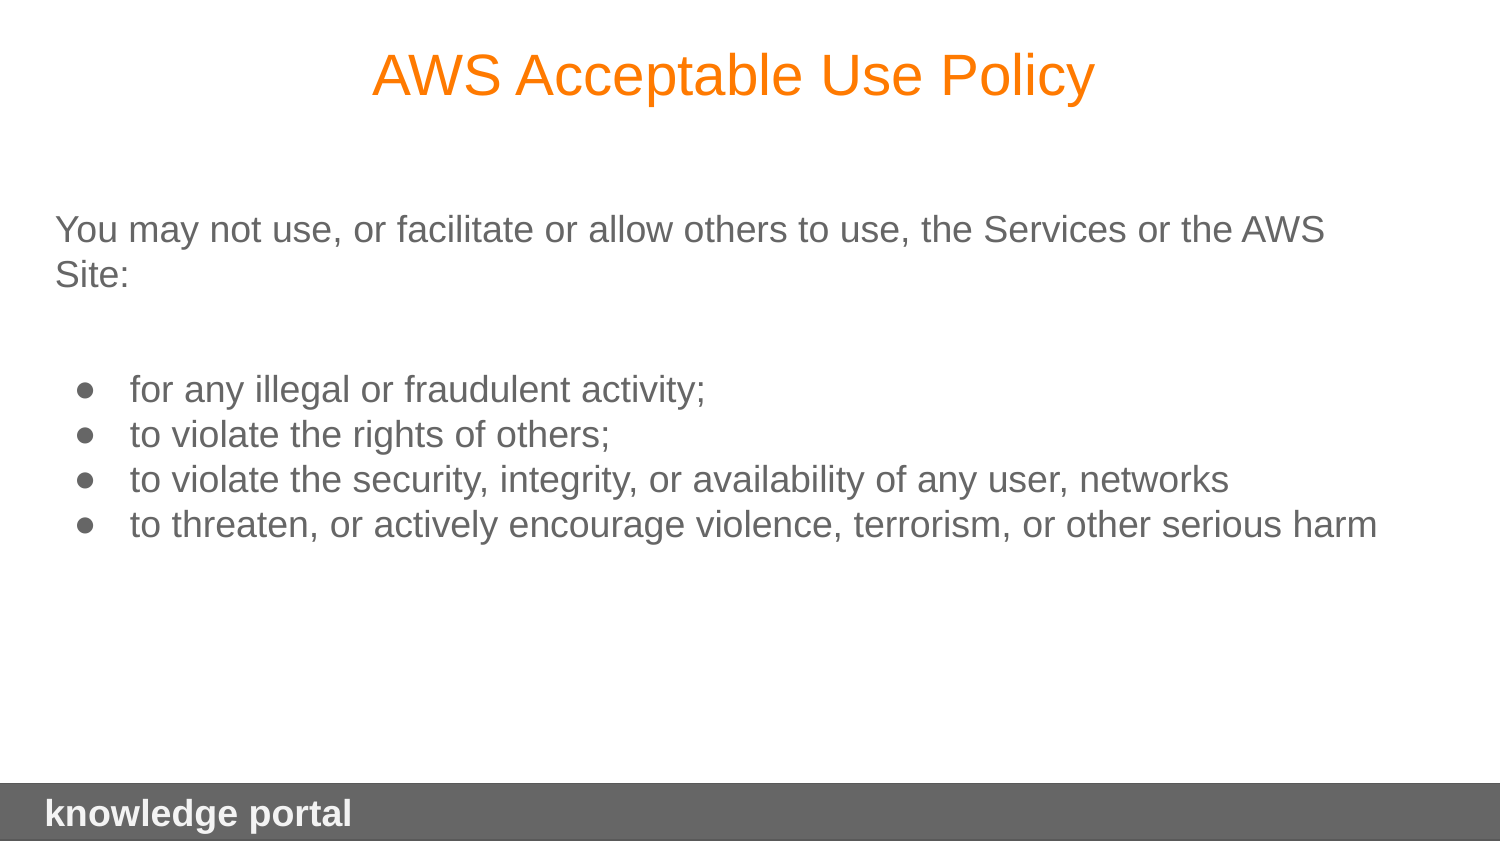

AWS Acceptable Use Policy

You may not use, or facilitate or allow others to use, the Services or the AWS Site:

for any illegal or fraudulent activity;
to violate the rights of others;
to violate the security, integrity, or availability of any user, networks
to threaten, or actively encourage violence, terrorism, or other serious harm

   knowledge portal